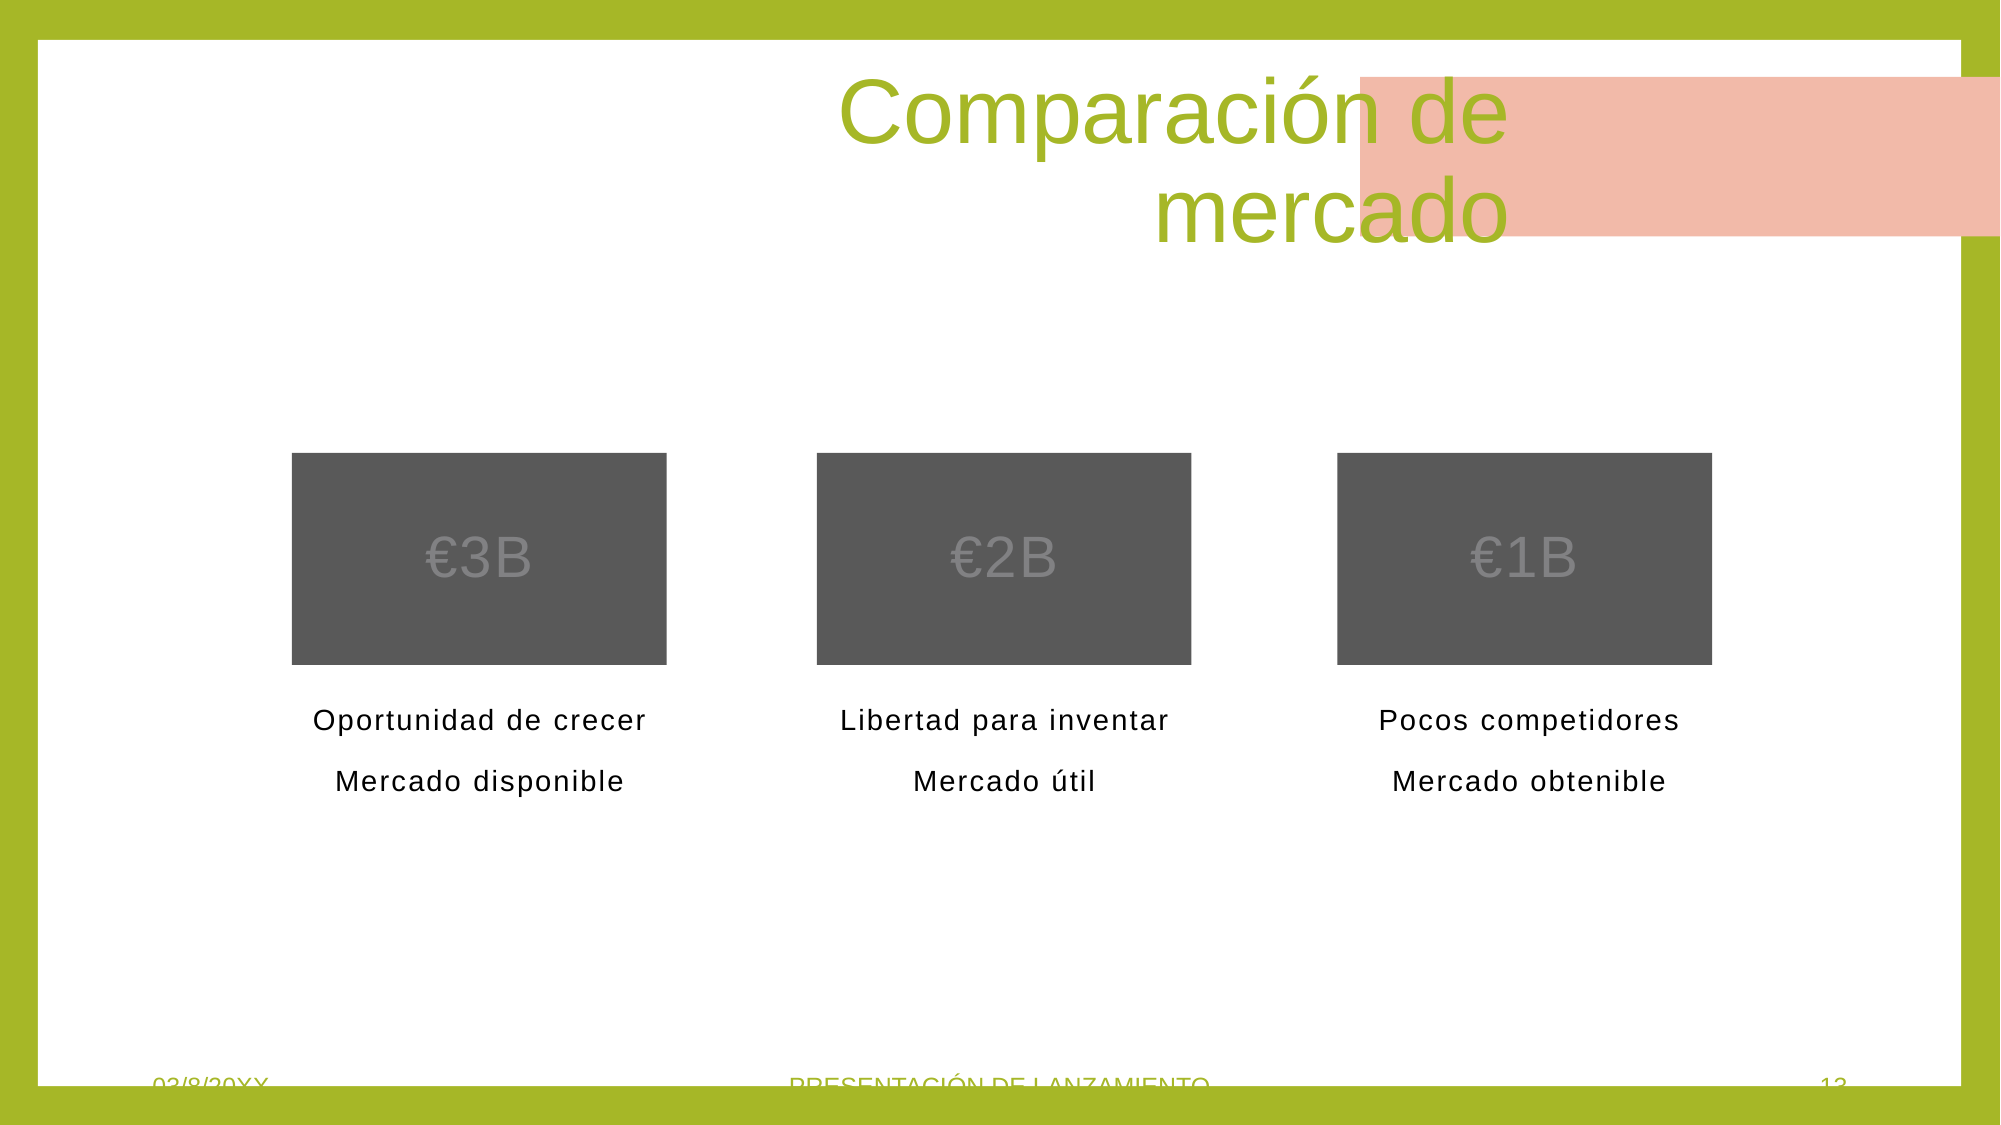

# Comparación de mercado
€3B
€2B
€1B
Oportunidad de crecer
Mercado disponible
Libertad para inventar
Mercado útil
Pocos competidores
Mercado obtenible​
03/8/20XX
PRESENTACIÓN DE LANZAMIENTO
13